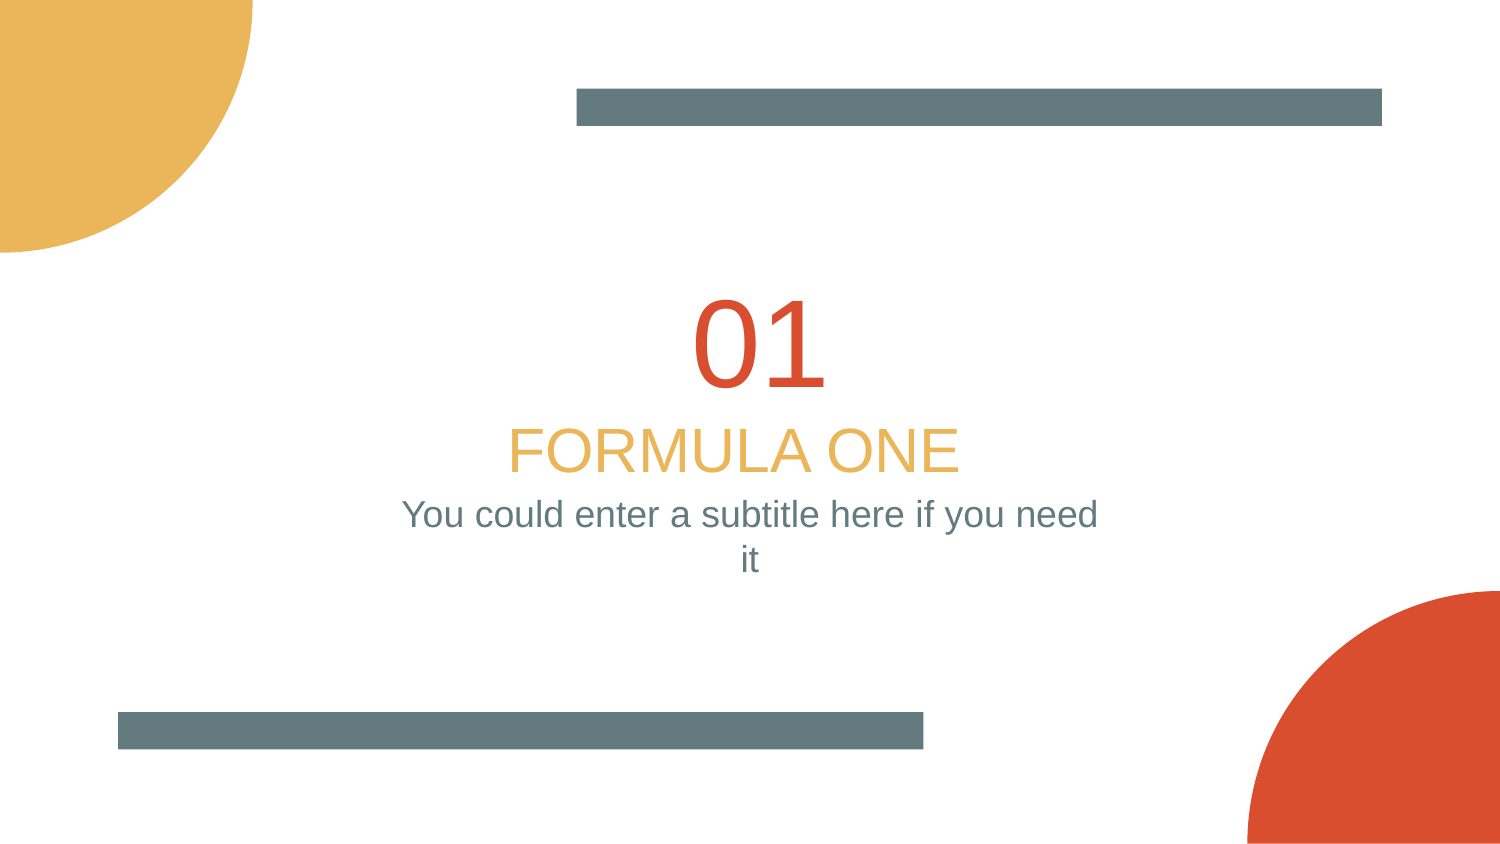

# 01
FORMULA ONE
You could enter a subtitle here if you need it